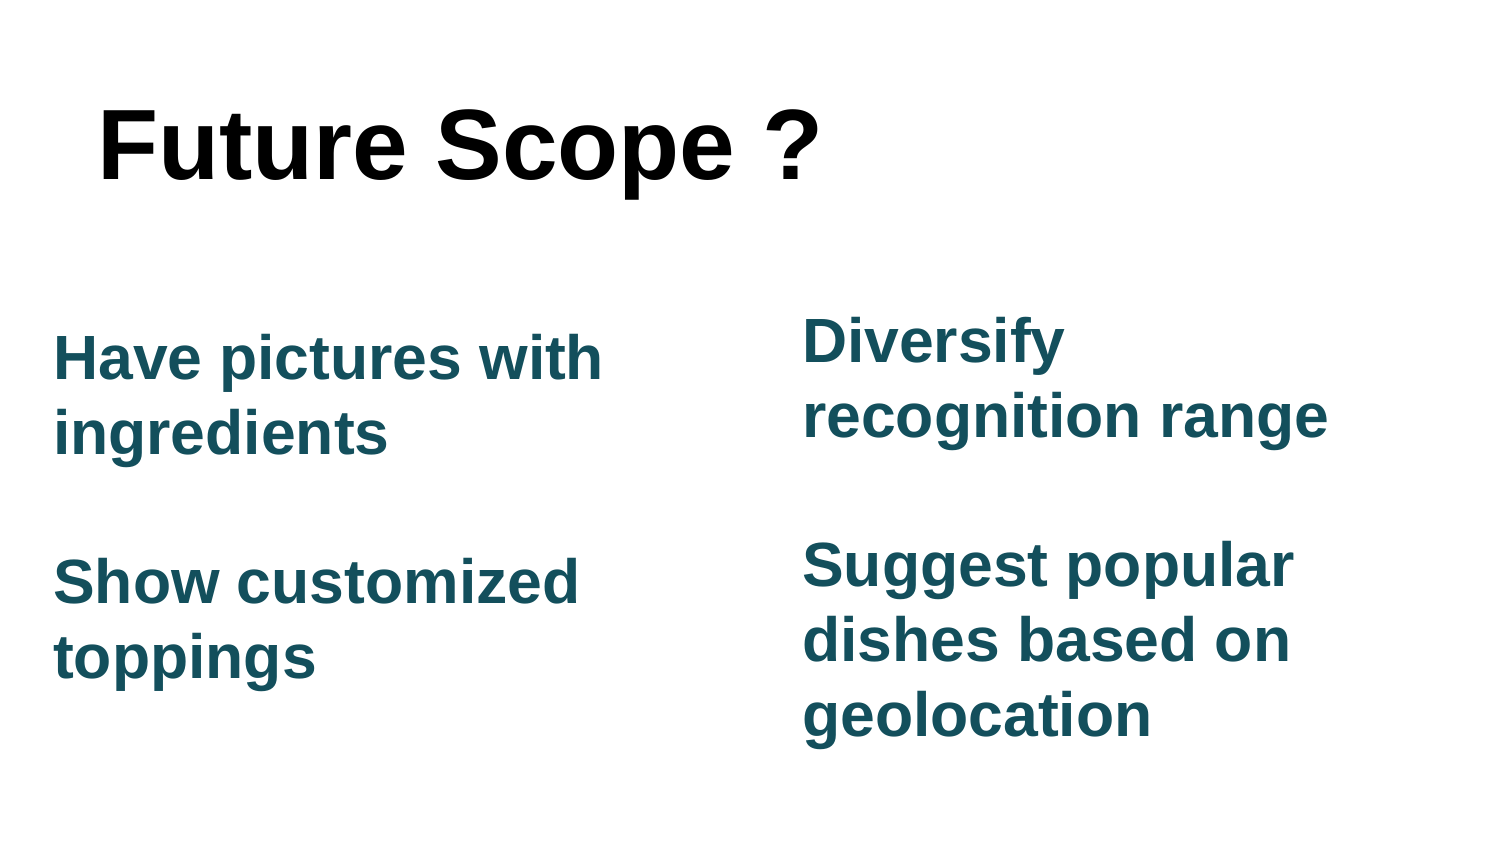

Future Scope ?

Diversify recognition range

Suggest popular dishes based on geolocation
Have pictures with ingredients

Show customized toppings